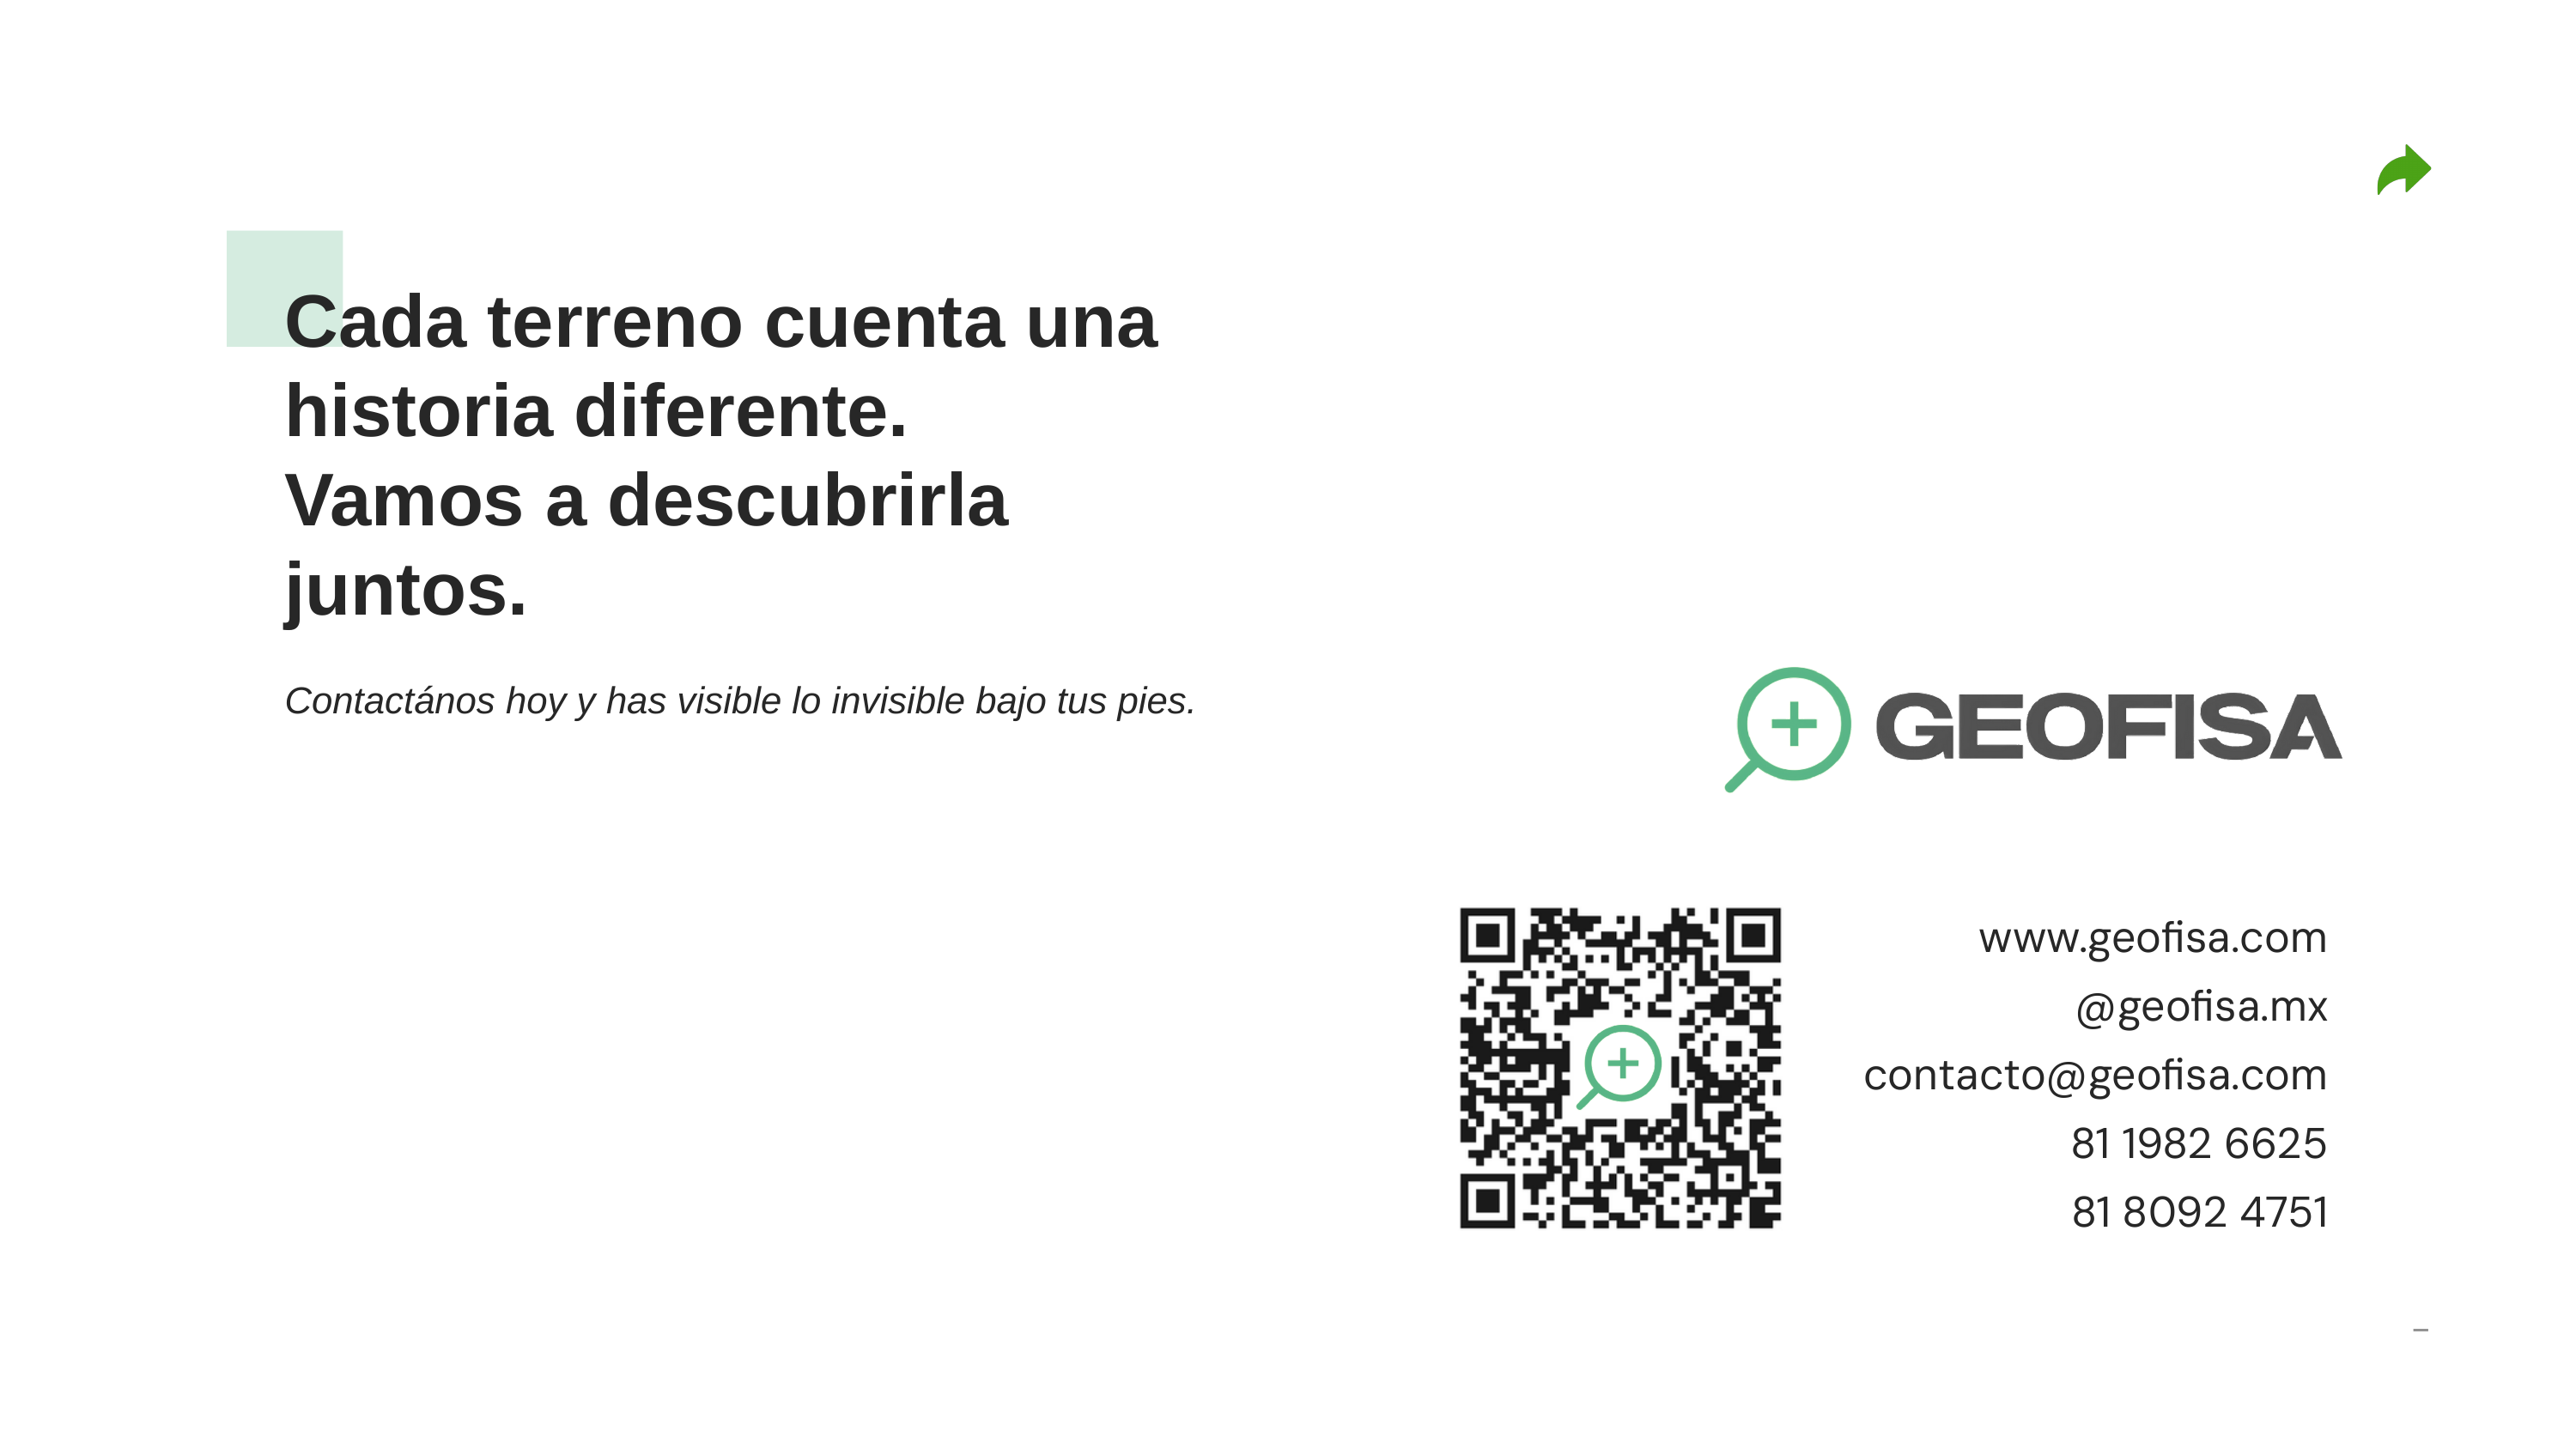

Cada terreno cuenta una historia diferente. Vamos a descubrirla juntos.

Contactános hoy y has visible lo invisible bajo tus pies.
www.geofisa.com
@geofisa.mx
contacto@geofisa.com
81 1982 6625
81 8092 4751

-